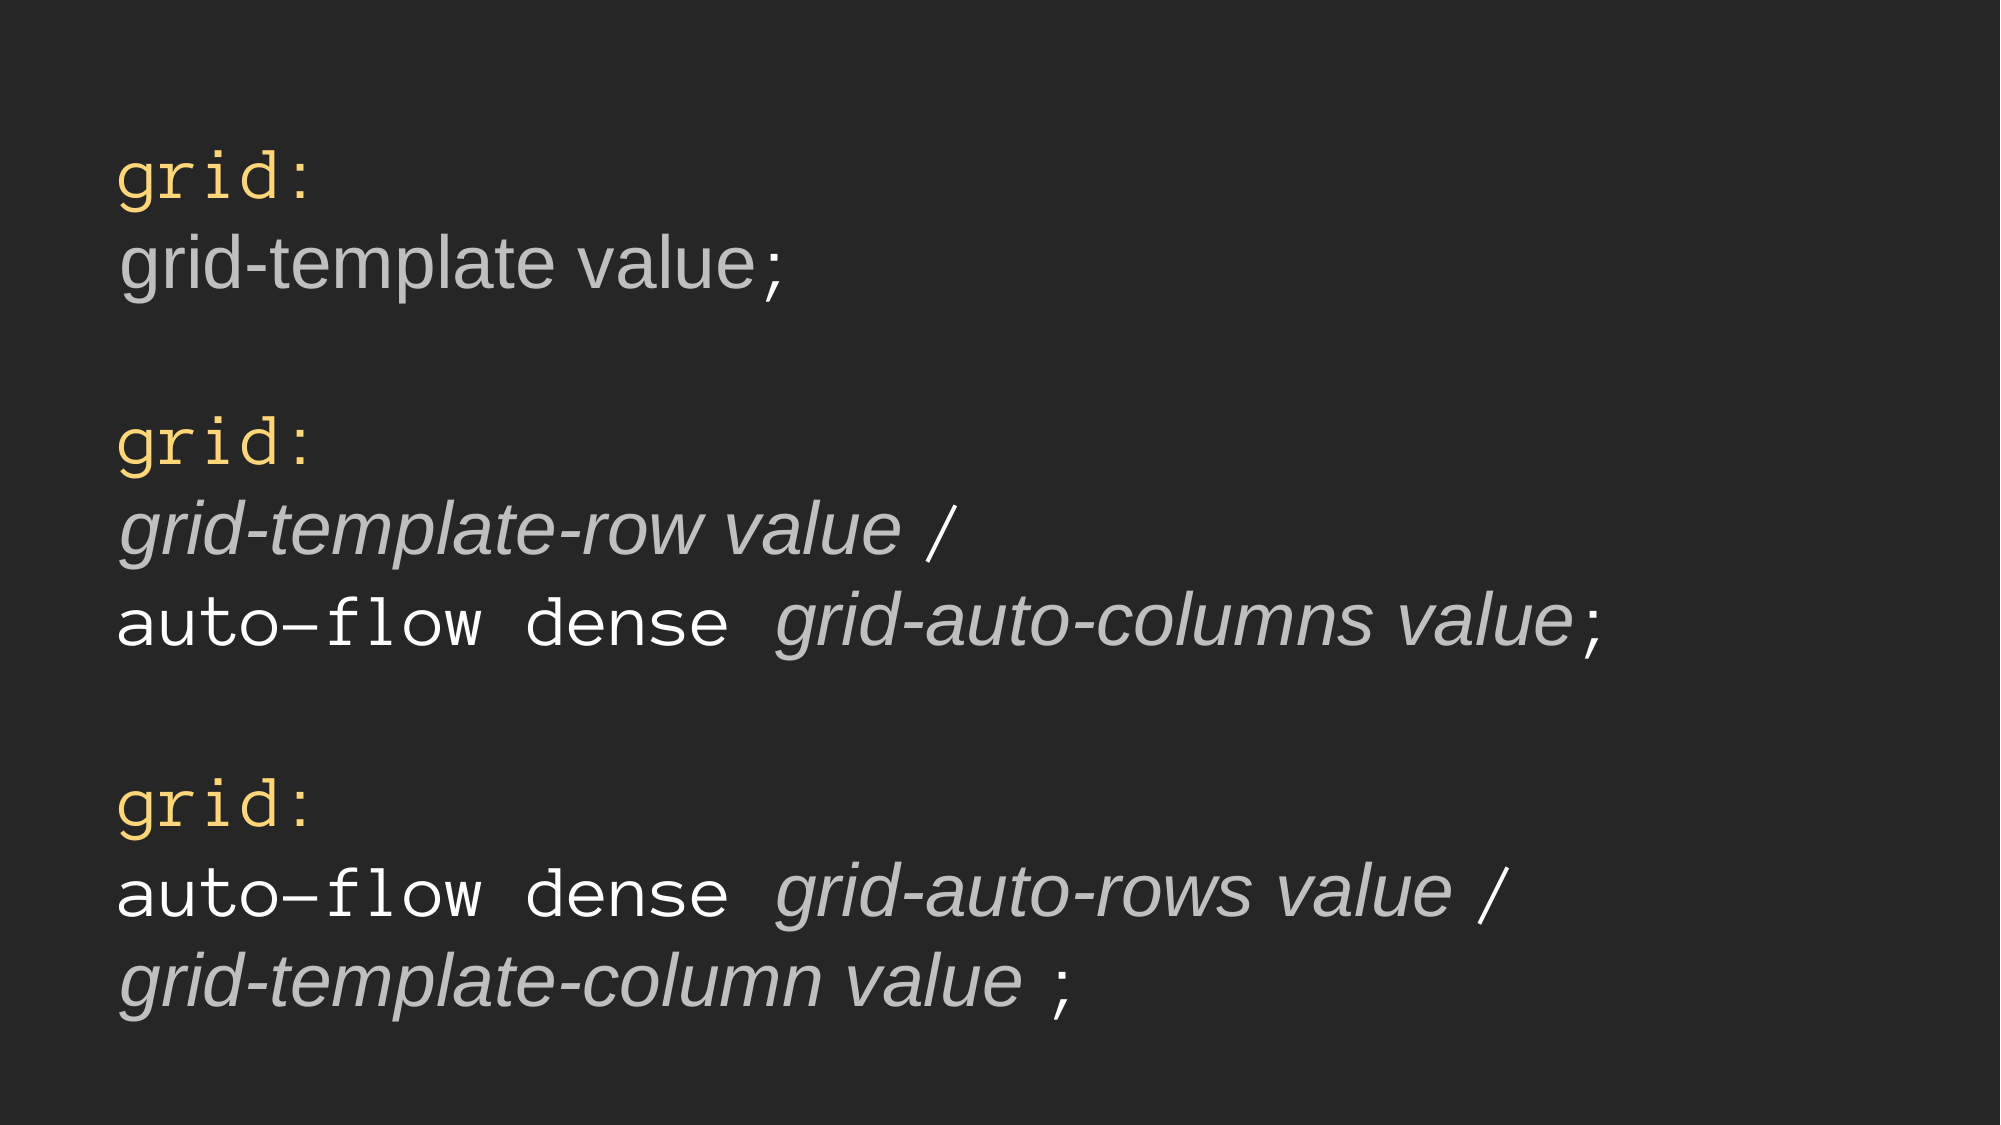

grid:
grid-template value;
grid:
grid-template-row value /
auto-flow dense grid-auto-columns value;
grid:
auto-flow dense grid-auto-rows value /
grid-template-column value ;